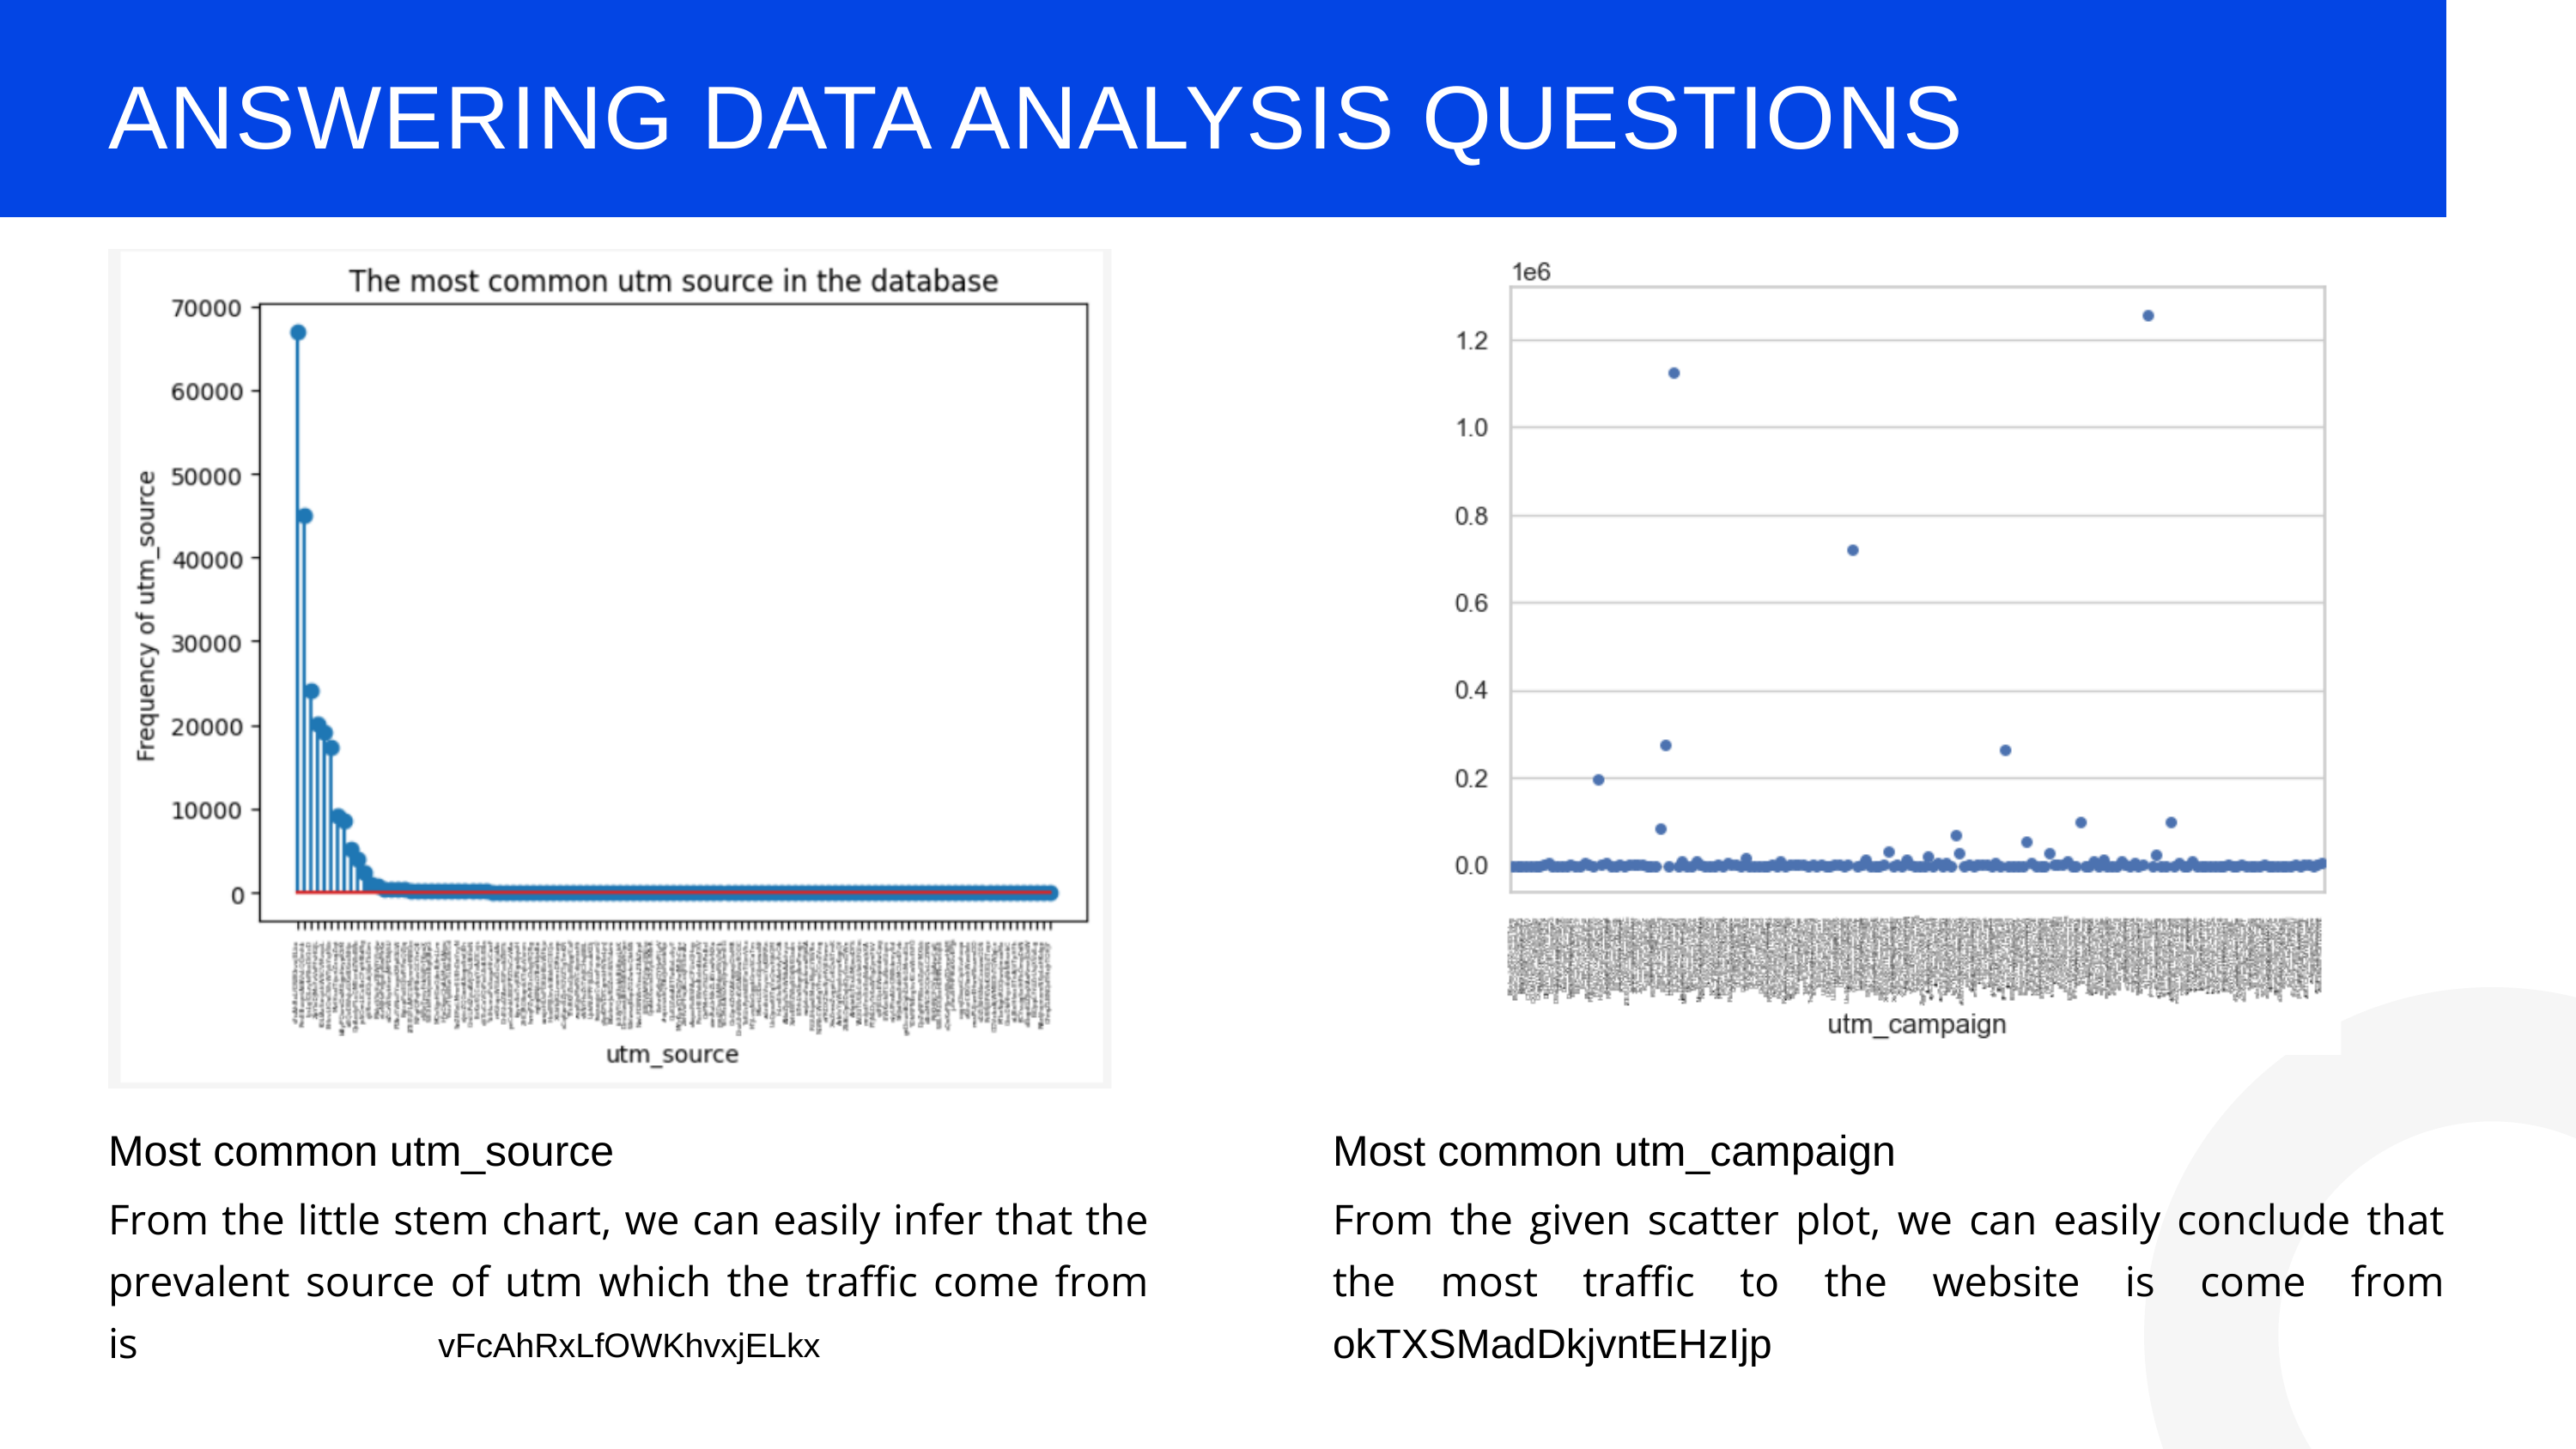

ANSWERING DATA ANALYSIS QUESTIONS

Most common utm_source
Most common utm_campaign
From the little stem chart, we can easily infer that the prevalent source of utm which the traffic come from is
From the given scatter plot, we can easily conclude that the most traffic to the website is come from okTXSMadDkjvntEHzIjp
vFcAhRxLfOWKhvxjELkx